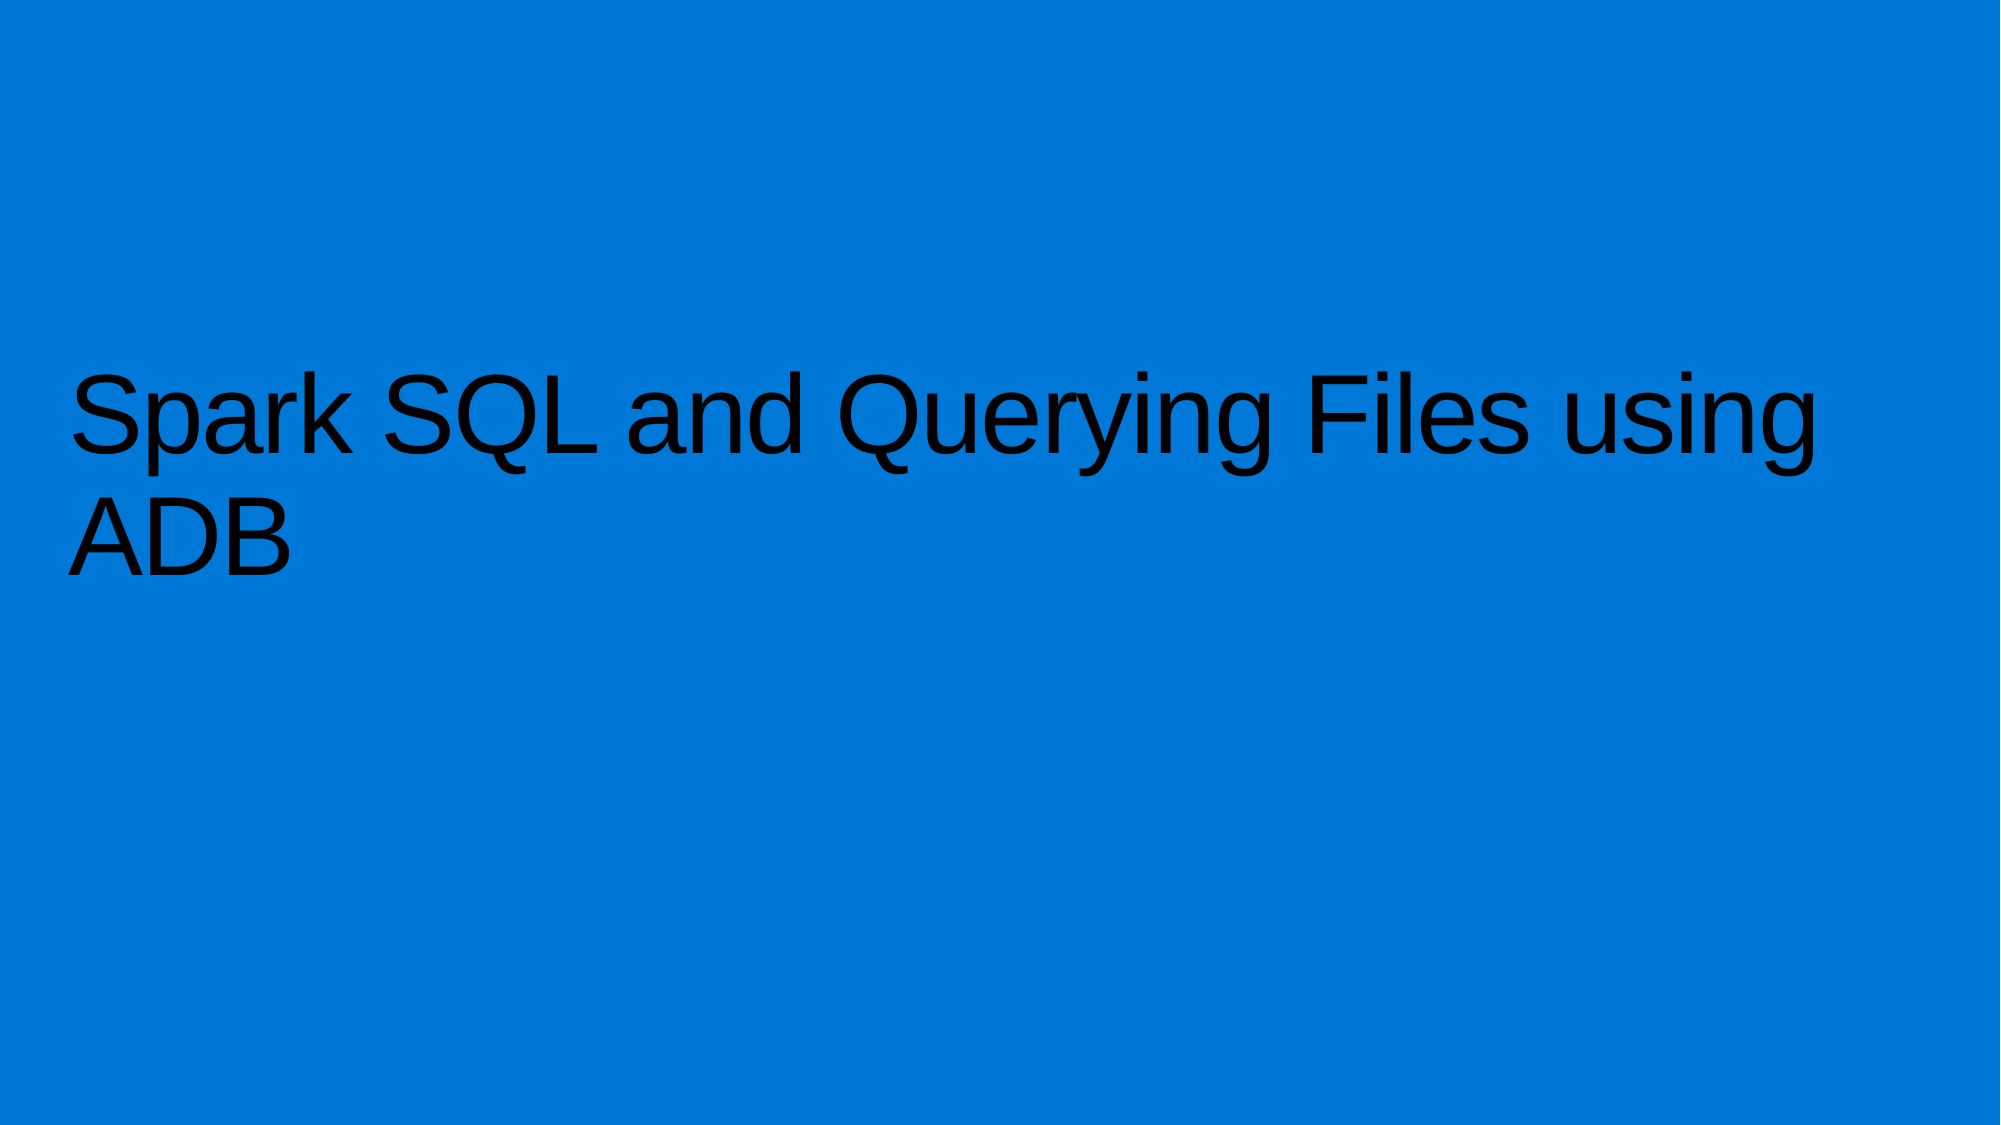

# Spark SQL and Querying Files using ADB